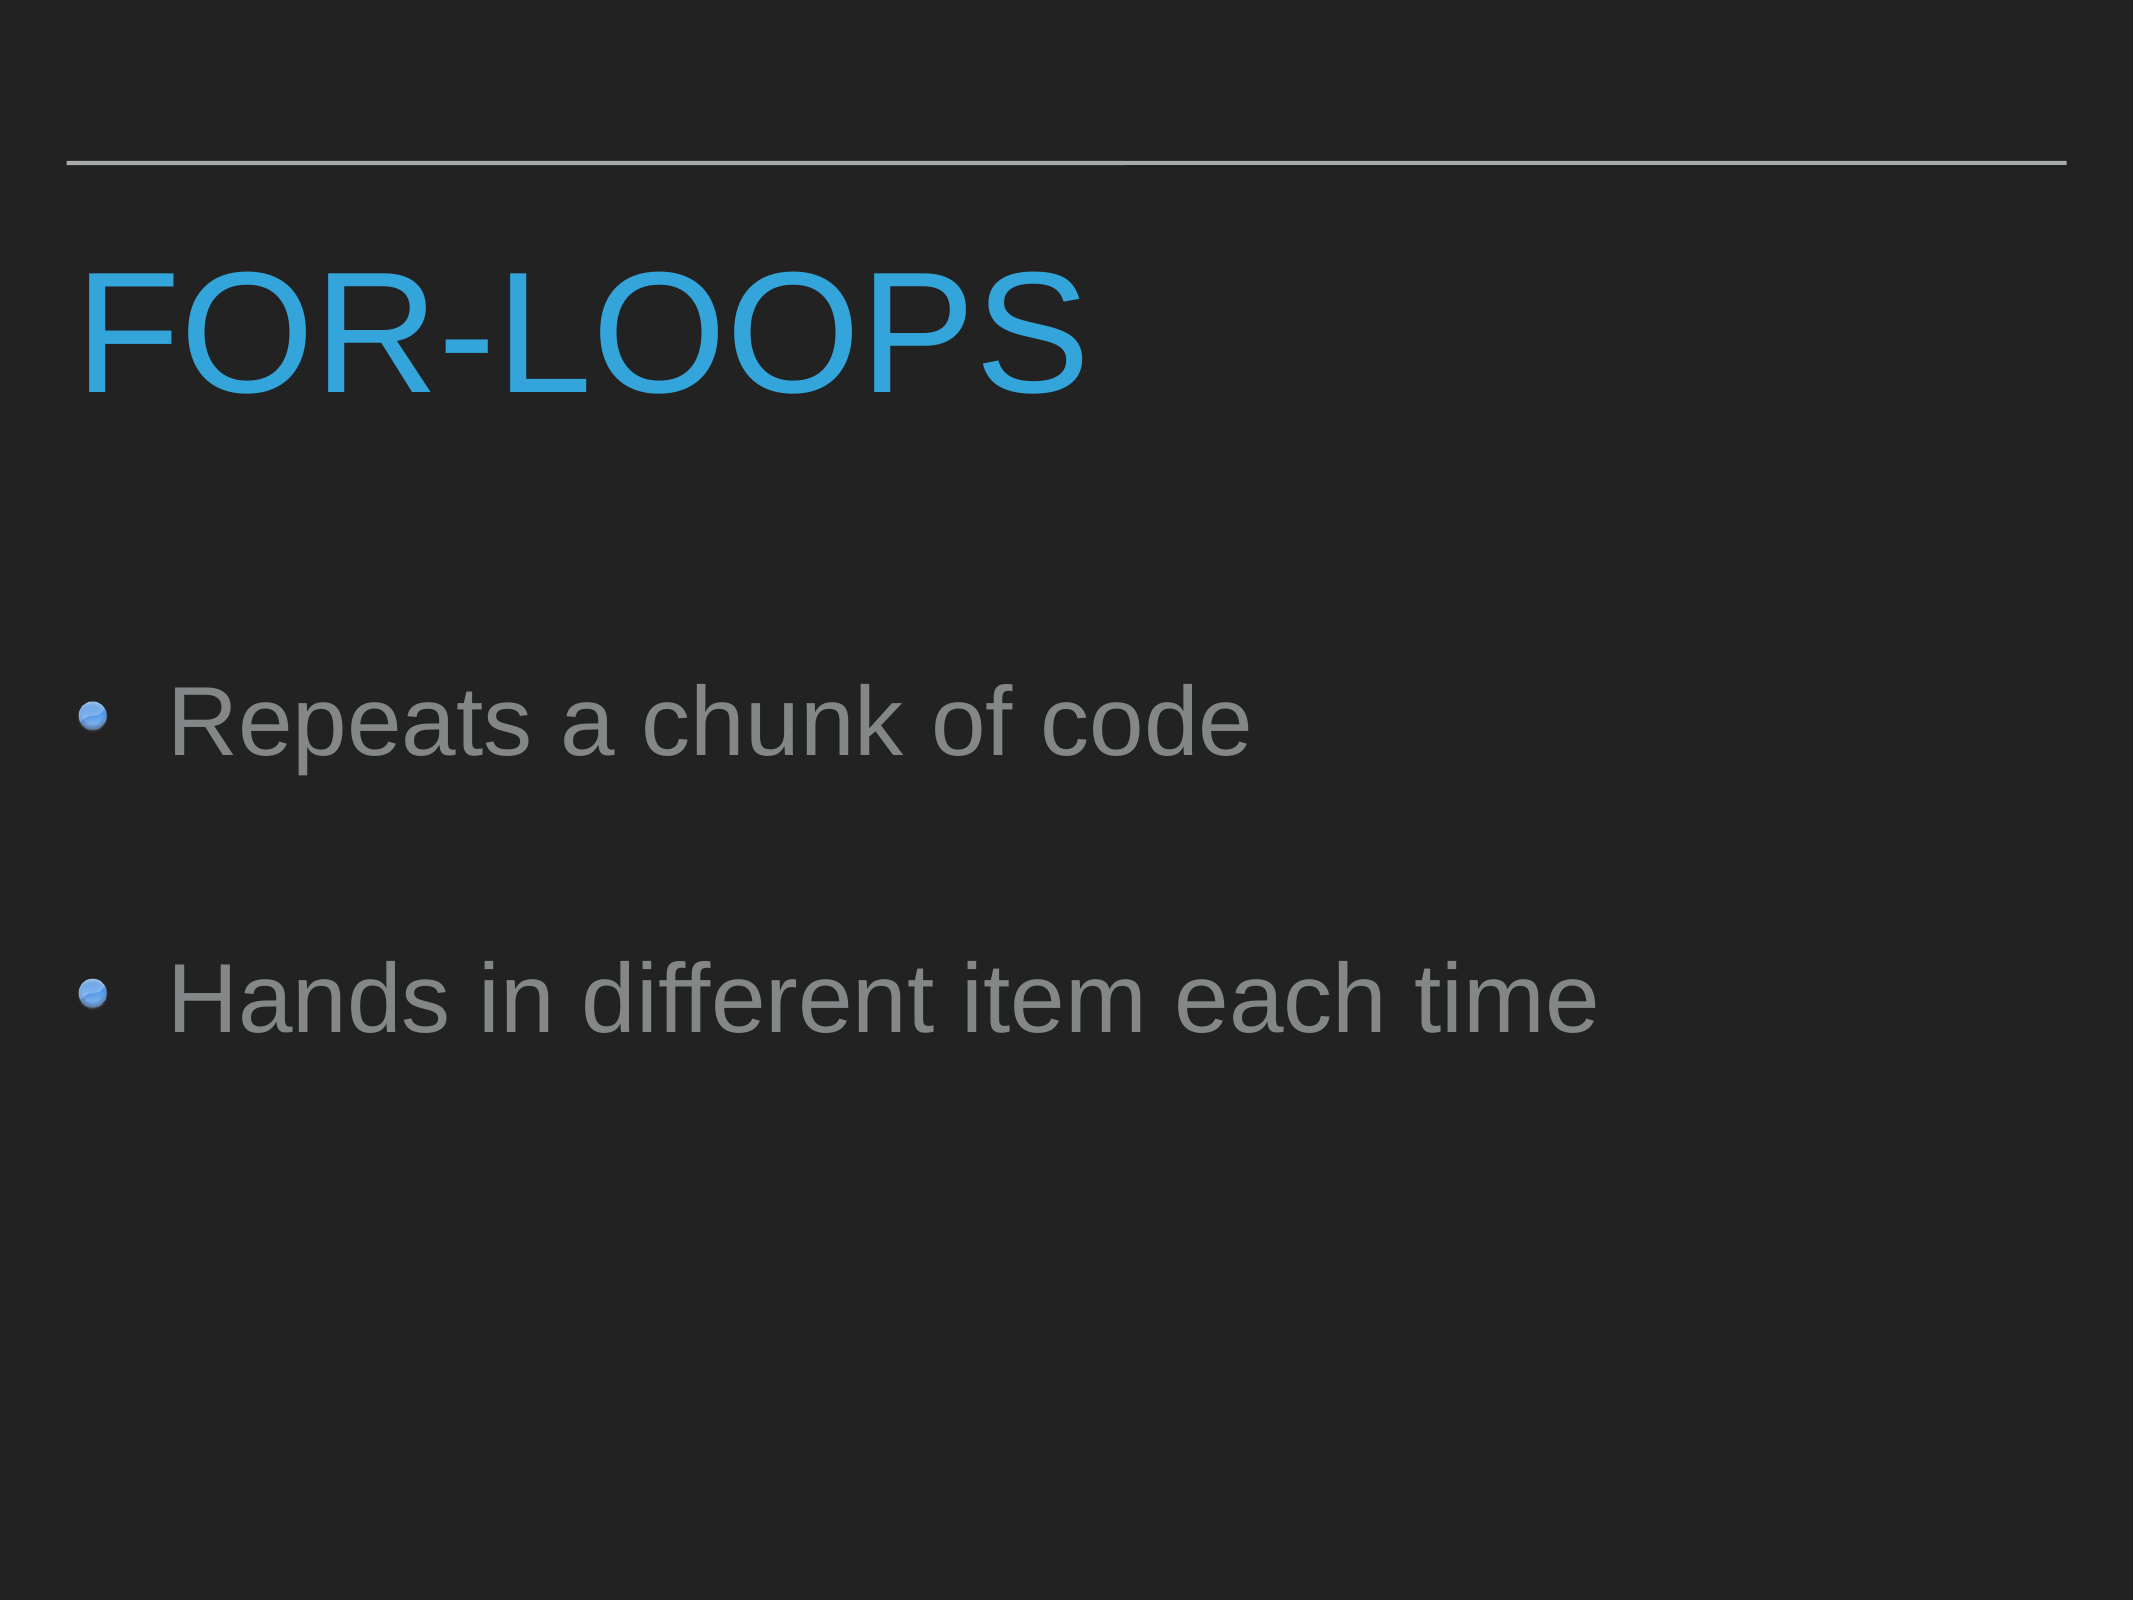

# For-Loops
Repeats a chunk of code
Hands in different item each time